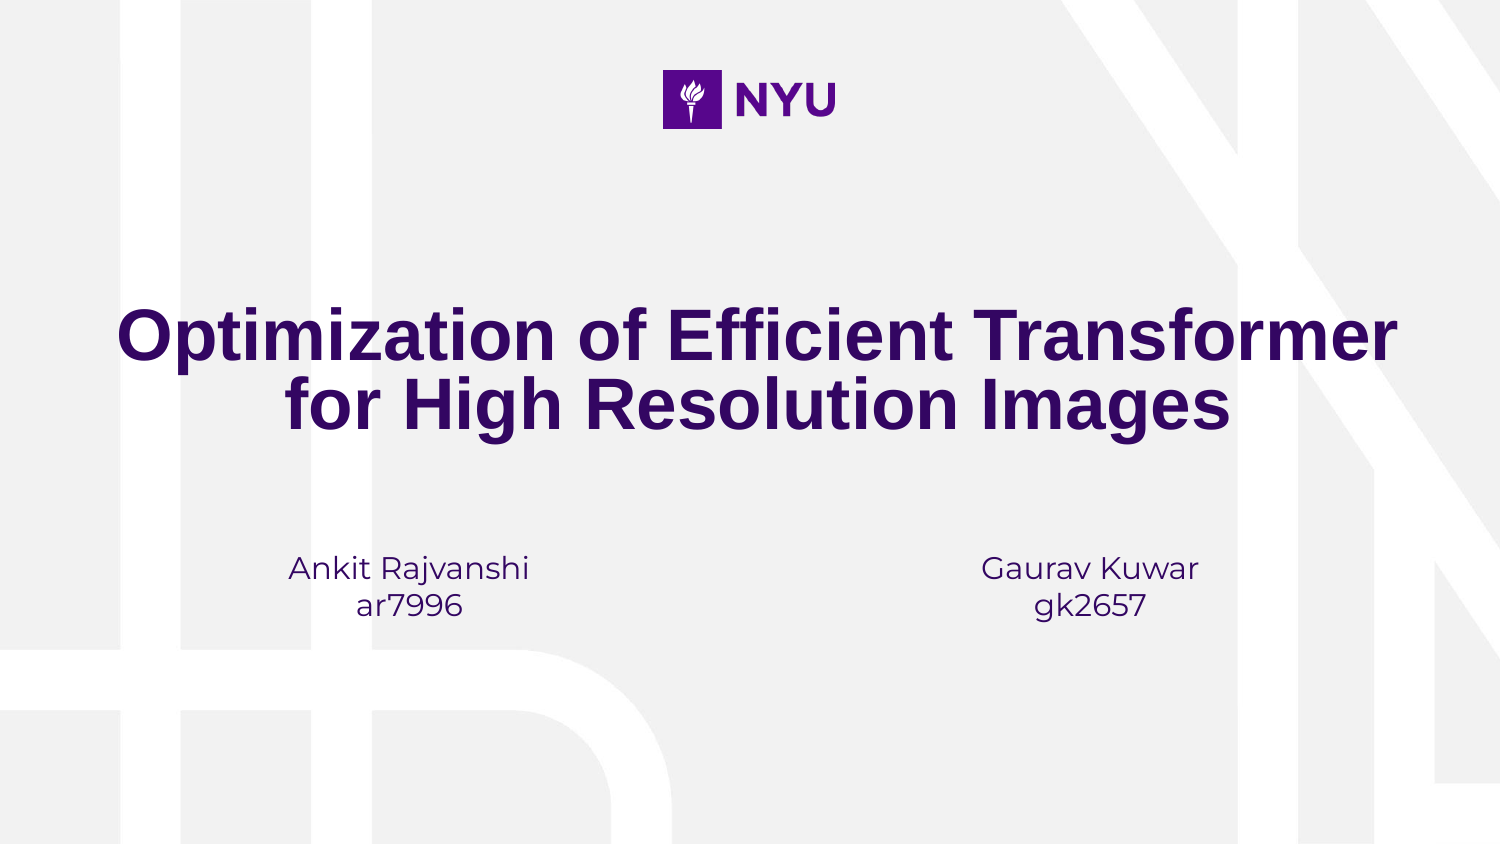

# Optimization of Efficient Transformer for High Resolution Images
Ankit Rajvanshi
ar7996
Gaurav Kuwar
gk2657